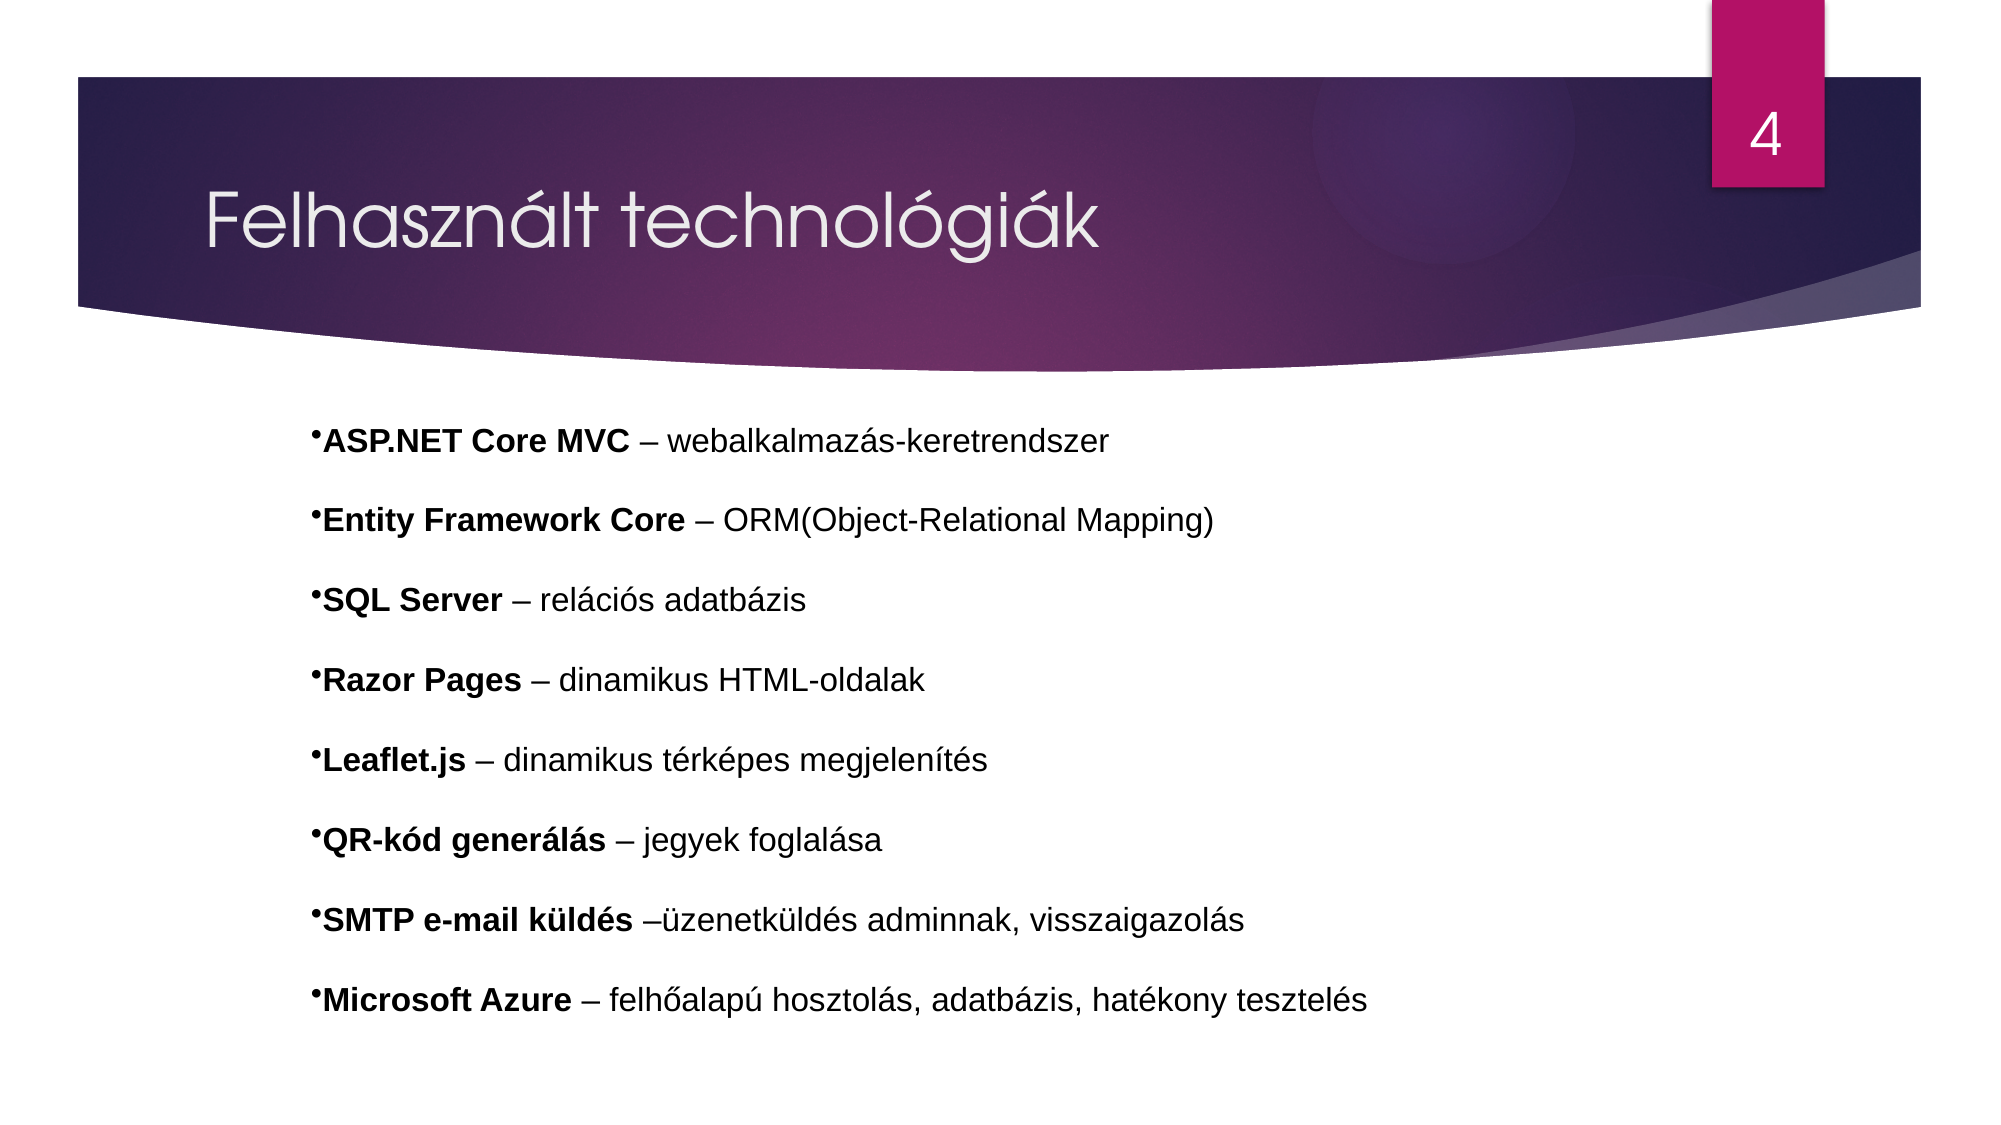

4
# Felhasznált technológiák
ASP.NET Core MVC – webalkalmazás-keretrendszer
Entity Framework Core – ORM(Object-Relational Mapping)
SQL Server – relációs adatbázis
Razor Pages – dinamikus HTML-oldalak
Leaflet.js – dinamikus térképes megjelenítés
QR-kód generálás – jegyek foglalása
SMTP e-mail küldés –üzenetküldés adminnak, visszaigazolás
Microsoft Azure – felhőalapú hosztolás, adatbázis, hatékony tesztelés